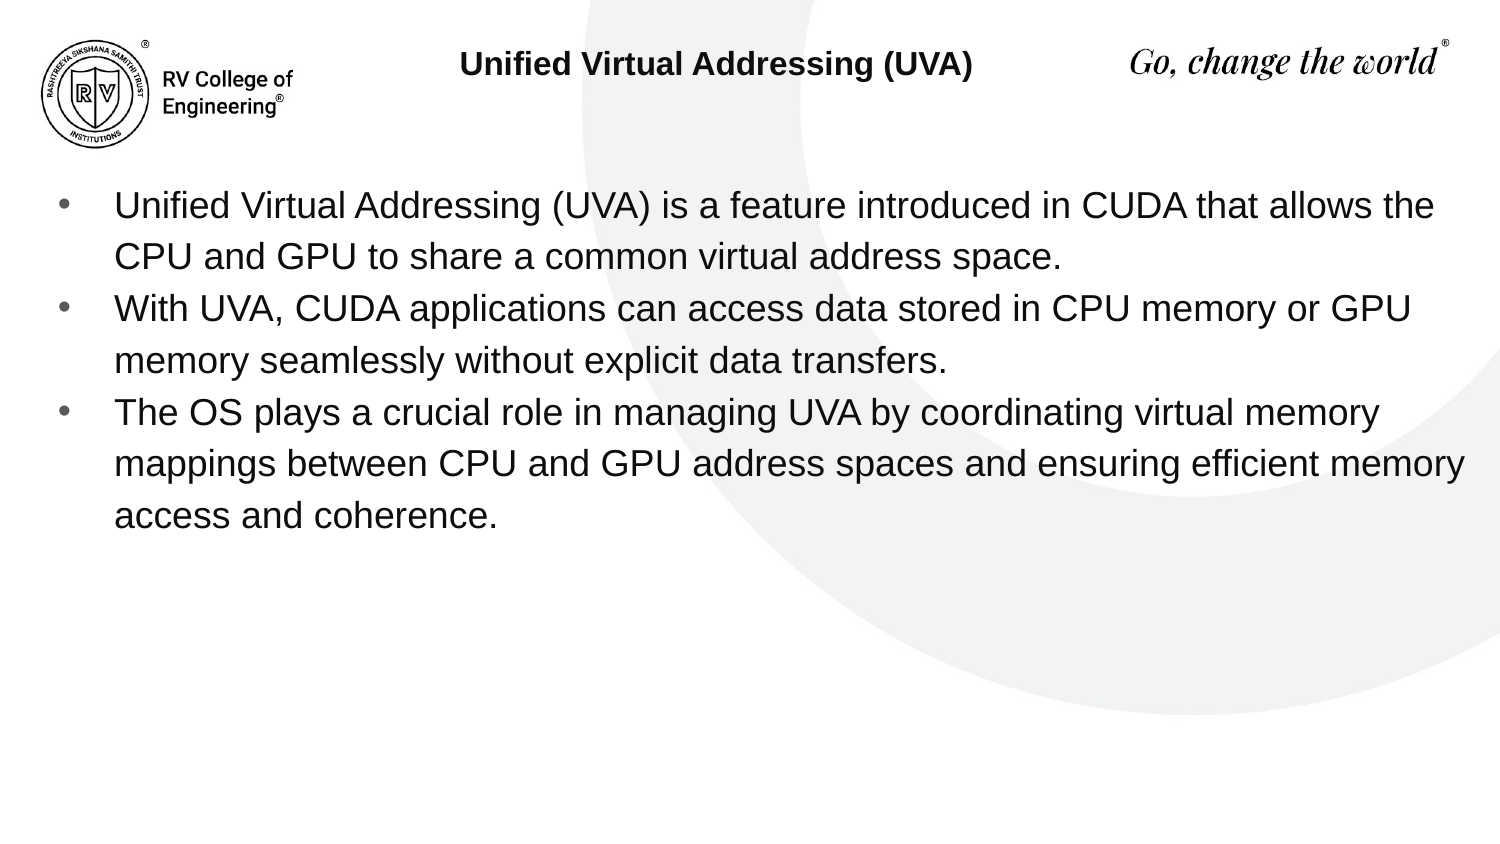

# Unified Virtual Addressing (UVA)
Unified Virtual Addressing (UVA) is a feature introduced in CUDA that allows the CPU and GPU to share a common virtual address space.
With UVA, CUDA applications can access data stored in CPU memory or GPU memory seamlessly without explicit data transfers.
The OS plays a crucial role in managing UVA by coordinating virtual memory mappings between CPU and GPU address spaces and ensuring efficient memory access and coherence.